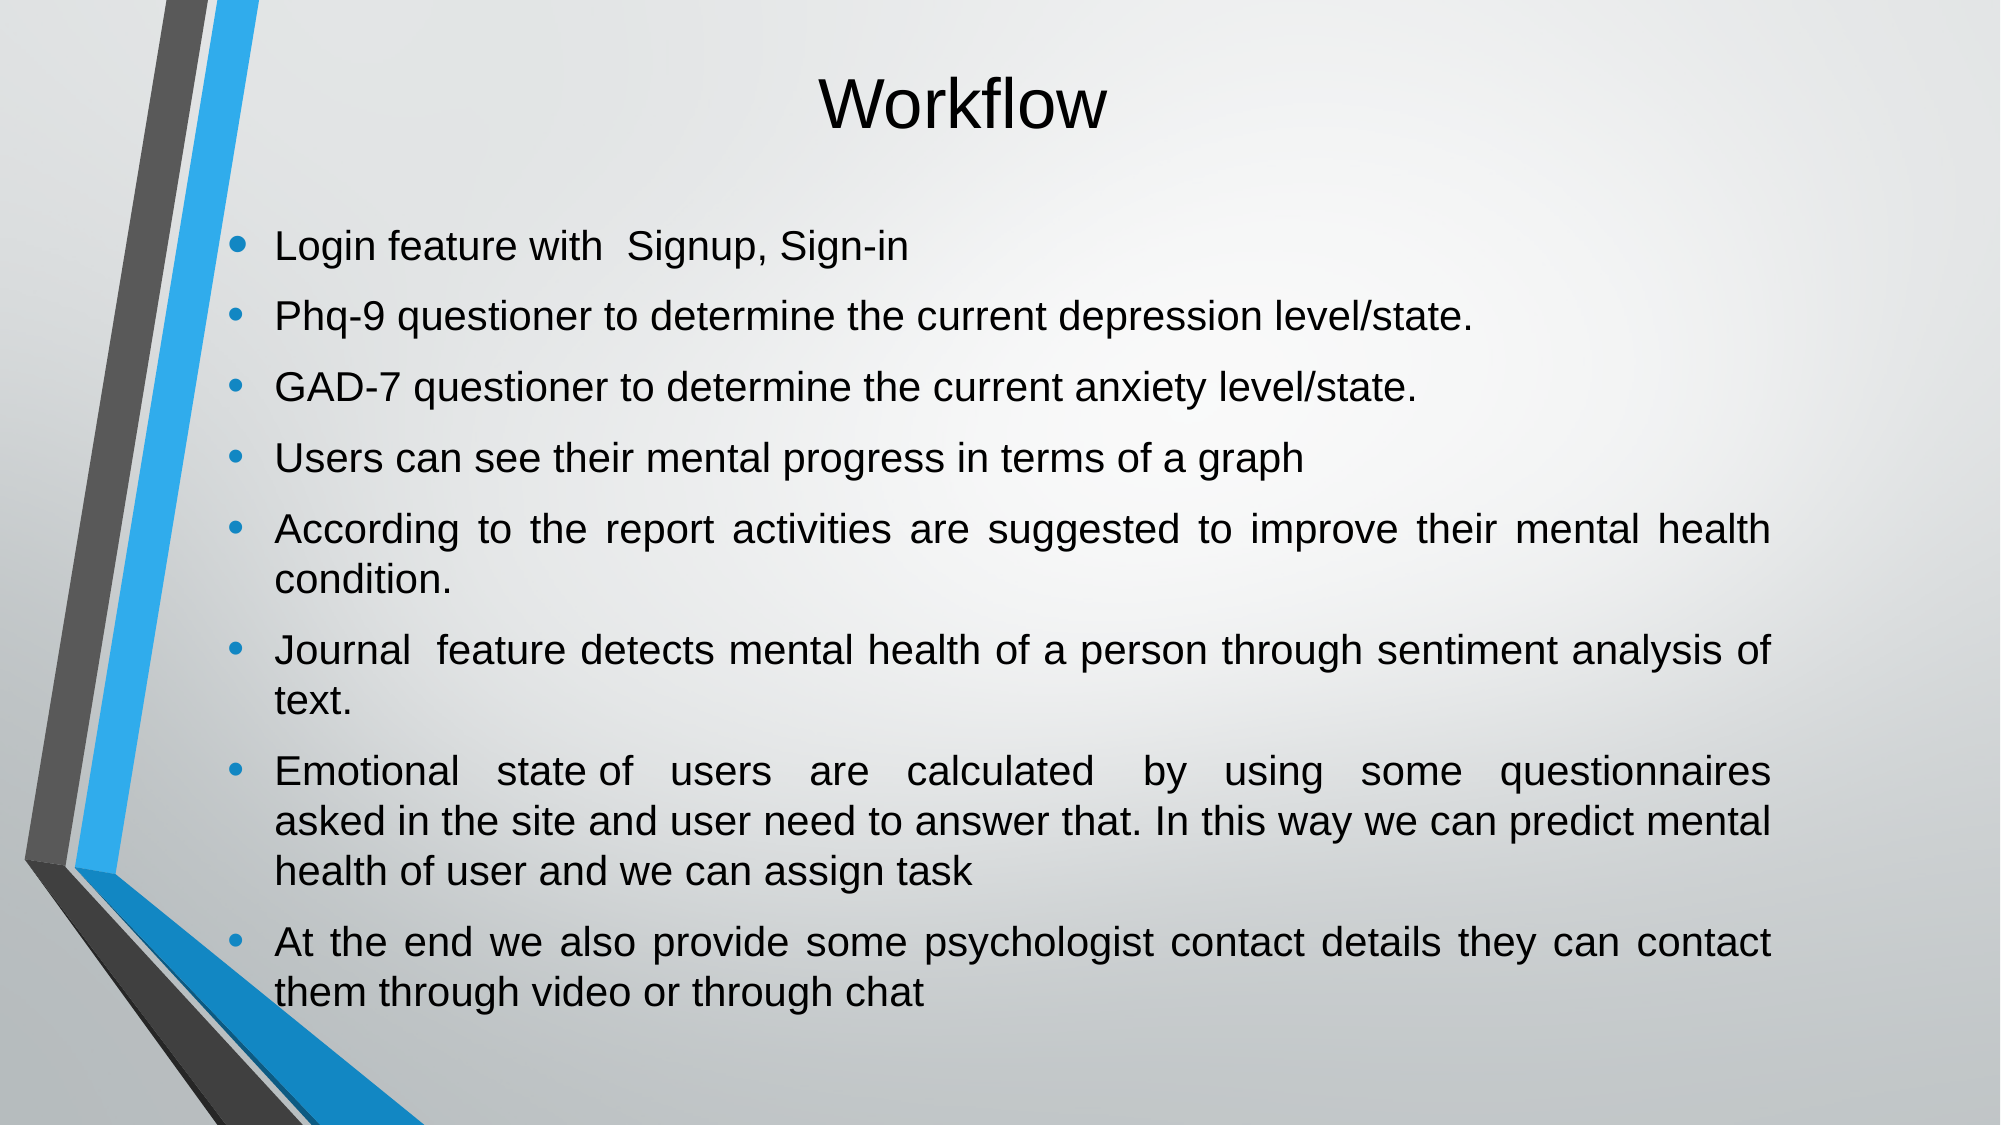

Workflow
Login feature with  Signup, Sign-in
Phq-9 questioner to determine the current depression level/state.
GAD-7 questioner to determine the current anxiety level/state.
Users can see their mental progress in terms of a graph
According to the report activities are suggested to improve their mental health condition.
Journal  feature detects mental health of a person through sentiment analysis of text.
Emotional state of users are calculated  by using some questionnaires asked in the site and user need to answer that. In this way we can predict mental health of user and we can assign task
At the end we also provide some psychologist contact details they can contact them through video or through chat